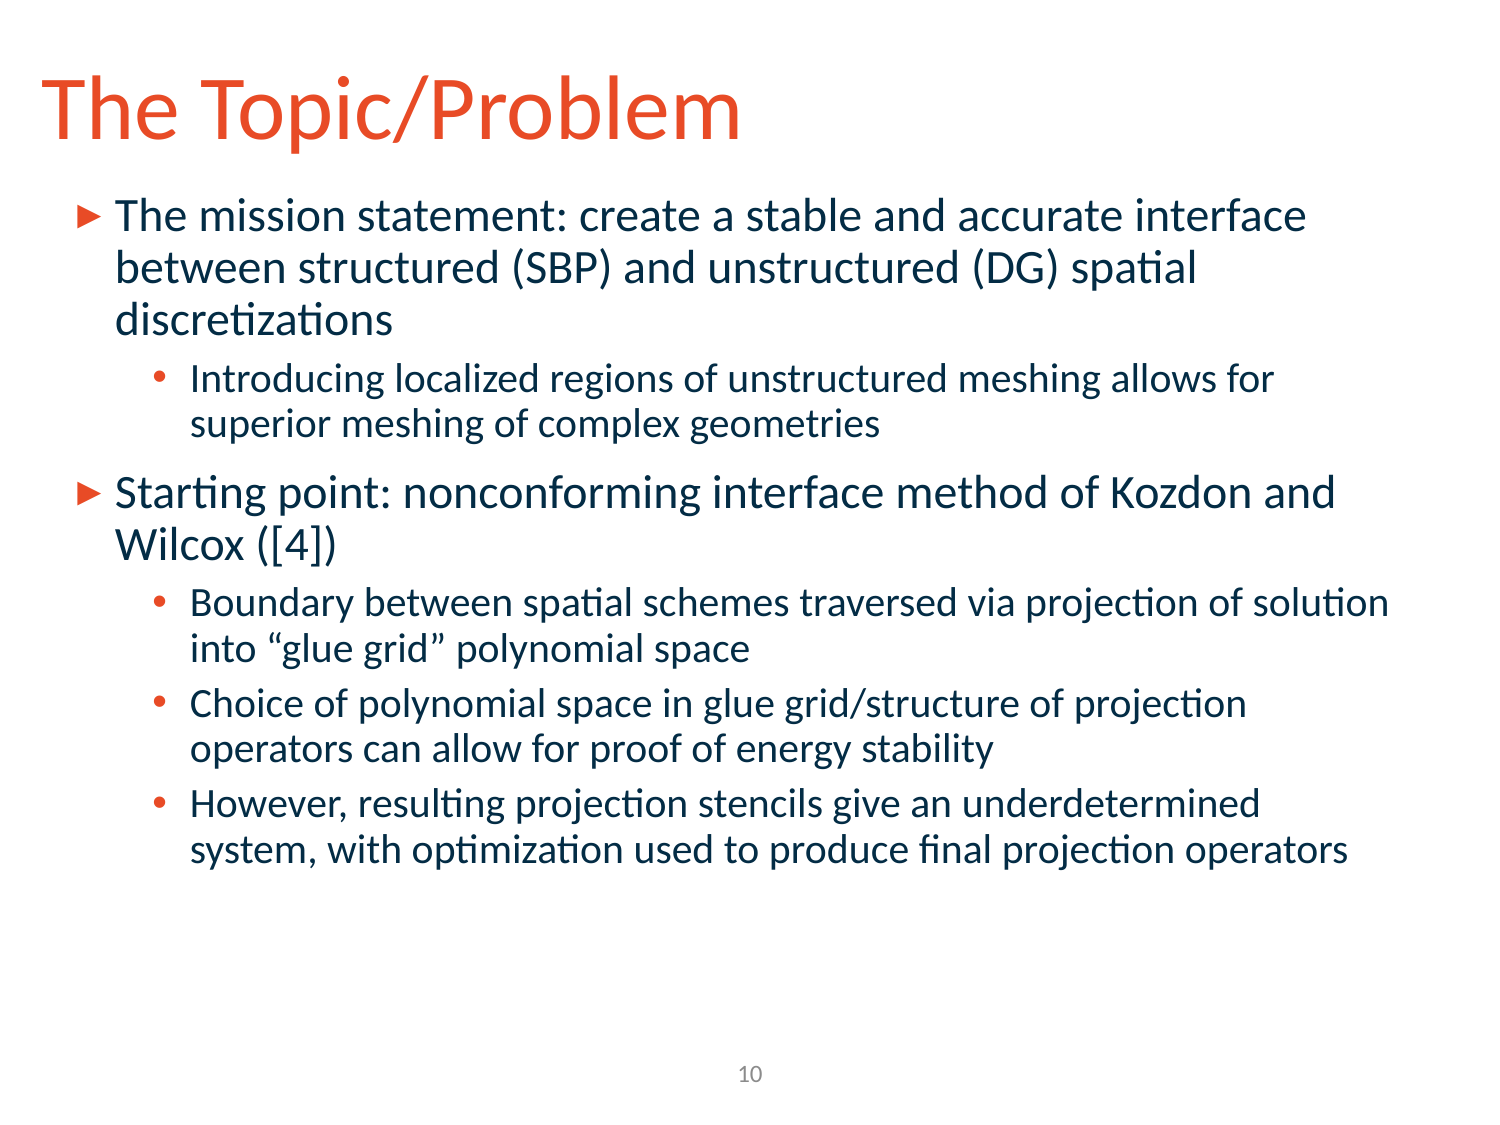

# The Topic/Problem
The mission statement: create a stable and accurate interface between structured (SBP) and unstructured (DG) spatial discretizations
Introducing localized regions of unstructured meshing allows for superior meshing of complex geometries
Starting point: nonconforming interface method of Kozdon and Wilcox ([4])
Boundary between spatial schemes traversed via projection of solution into “glue grid” polynomial space
Choice of polynomial space in glue grid/structure of projection operators can allow for proof of energy stability
However, resulting projection stencils give an underdetermined system, with optimization used to produce final projection operators
Ablation test (VKI)
10